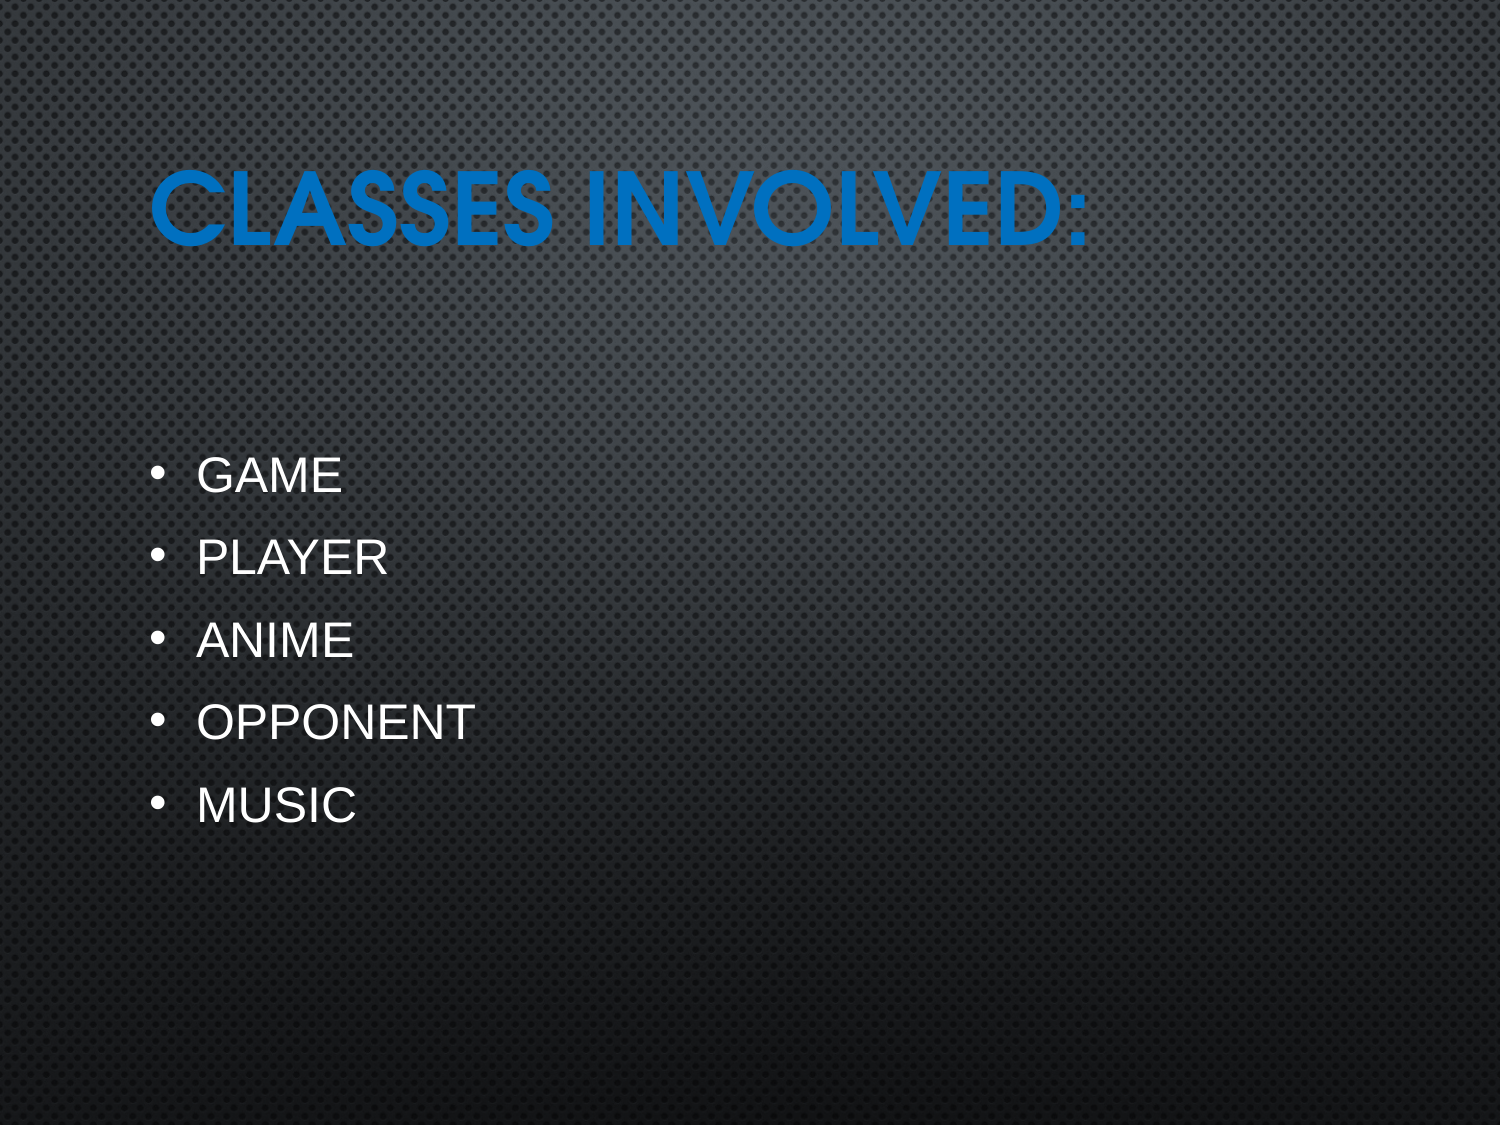

# CLASSES INVOLVED:
Game
Player
Anime
Opponent
Music